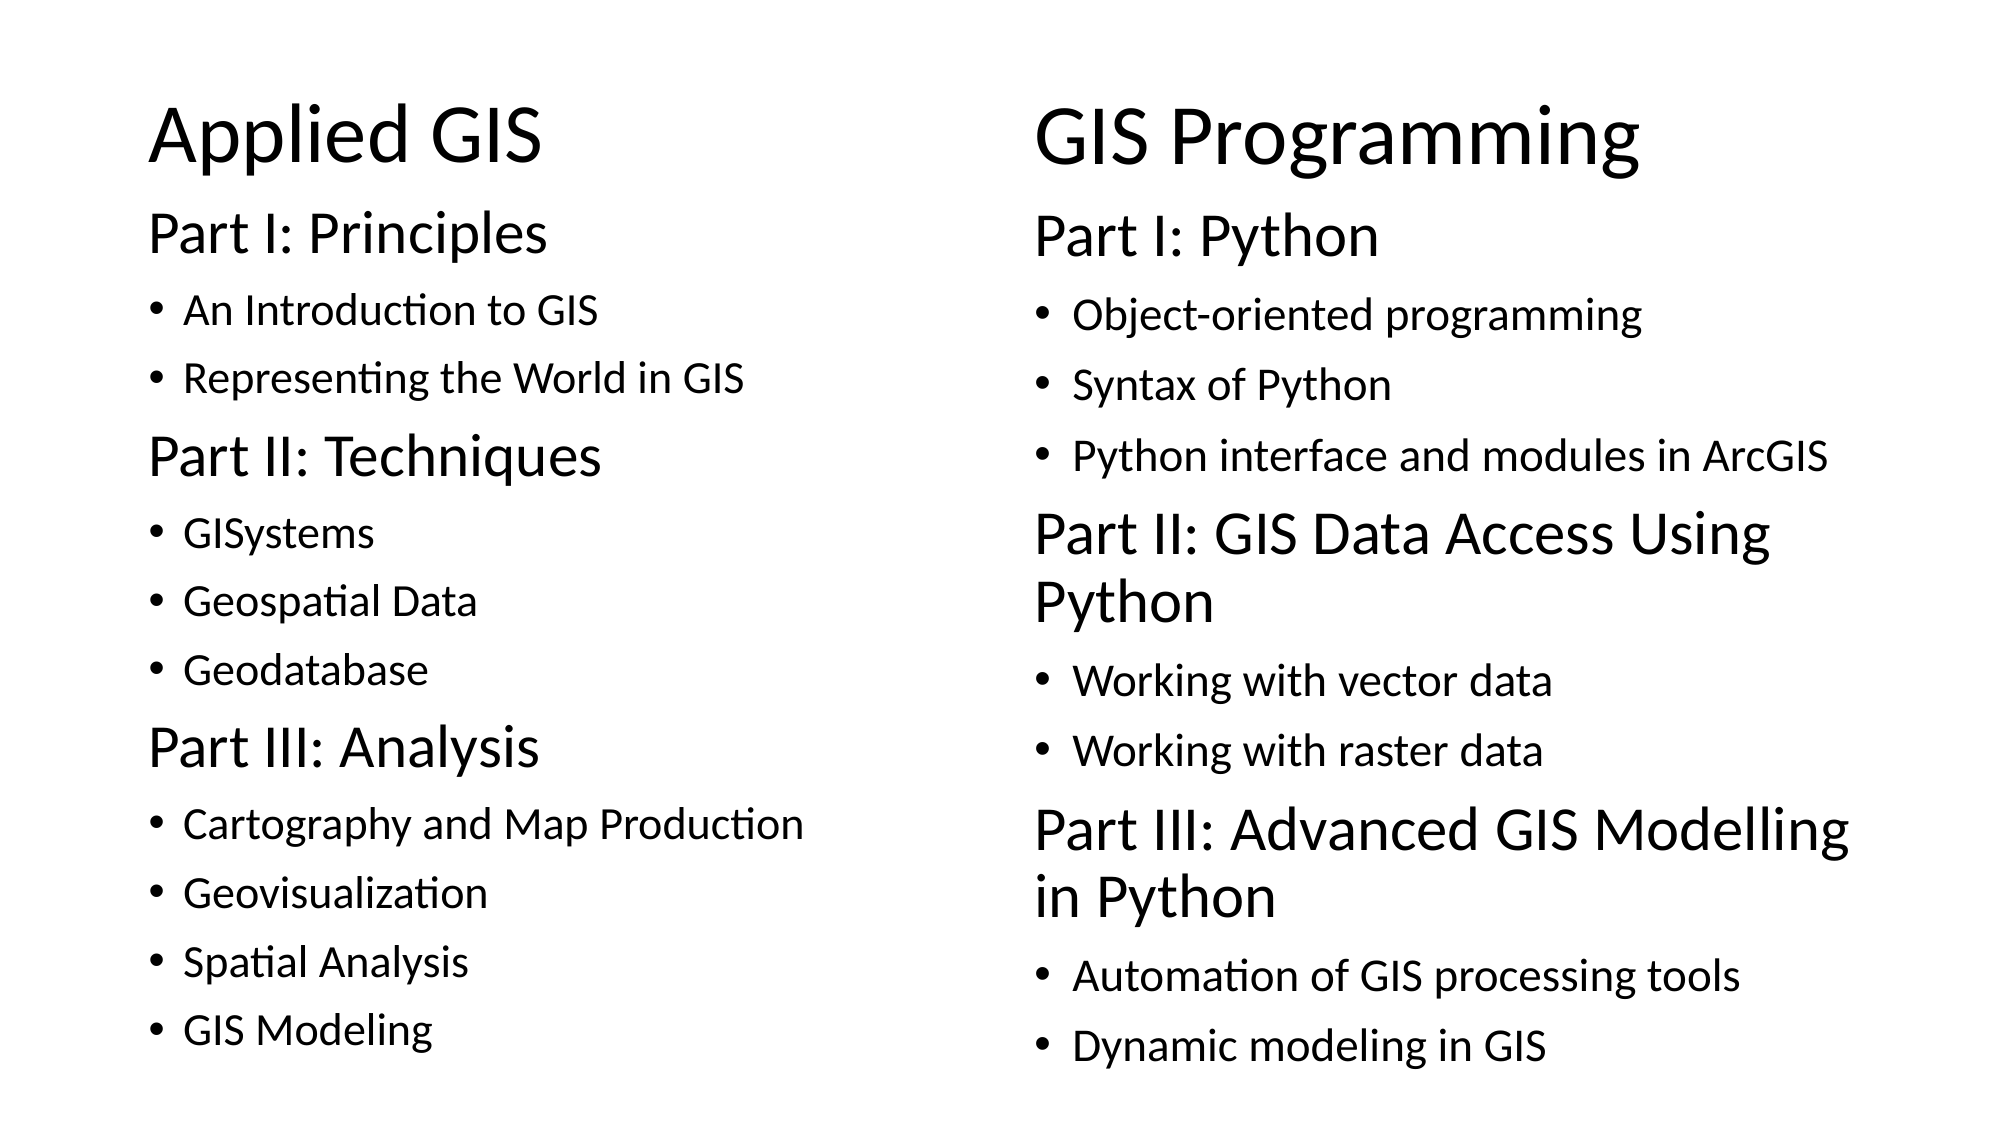

Applied GIS
Part I: Principles
An Introduction to GIS
Representing the World in GIS
Part II: Techniques
GISystems
Geospatial Data
Geodatabase
Part III: Analysis
Cartography and Map Production
Geovisualization
Spatial Analysis
GIS Modeling

GIS Programming
Part I: Python
Object-oriented programming
Syntax of Python
Python interface and modules in ArcGIS
Part II: GIS Data Access Using Python
Working with vector data
Working with raster data
Part III: Advanced GIS Modelling in Python
Automation of GIS processing tools
Dynamic modeling in GIS